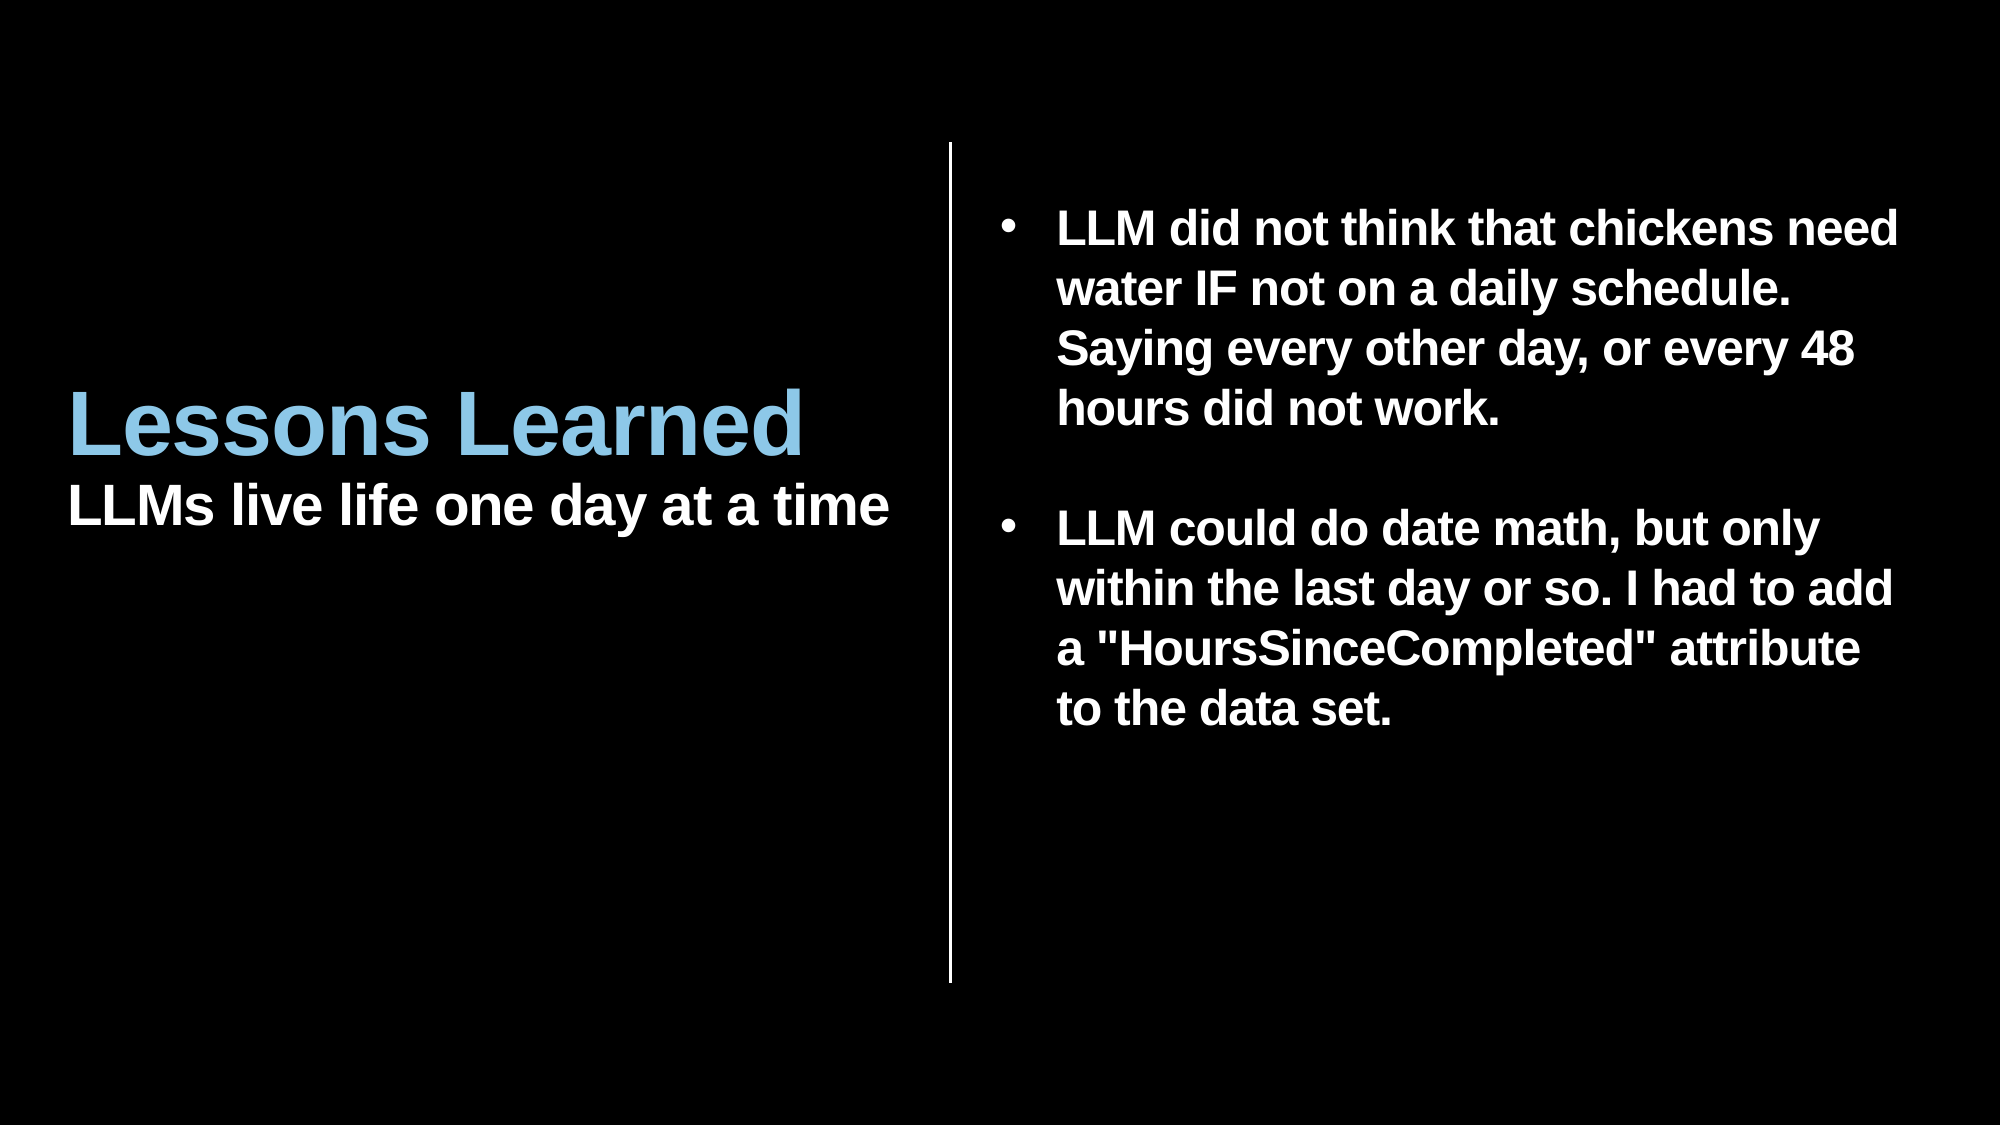

LLM did not think that chickens need water IF not on a daily schedule.  Saying every other day, or every 48 hours did not work.

LLM could do date math, but only within the last day or so. I had to add a "HoursSinceCompleted" attribute to the data set.
Lessons Learned
LLMs live life one day at a time